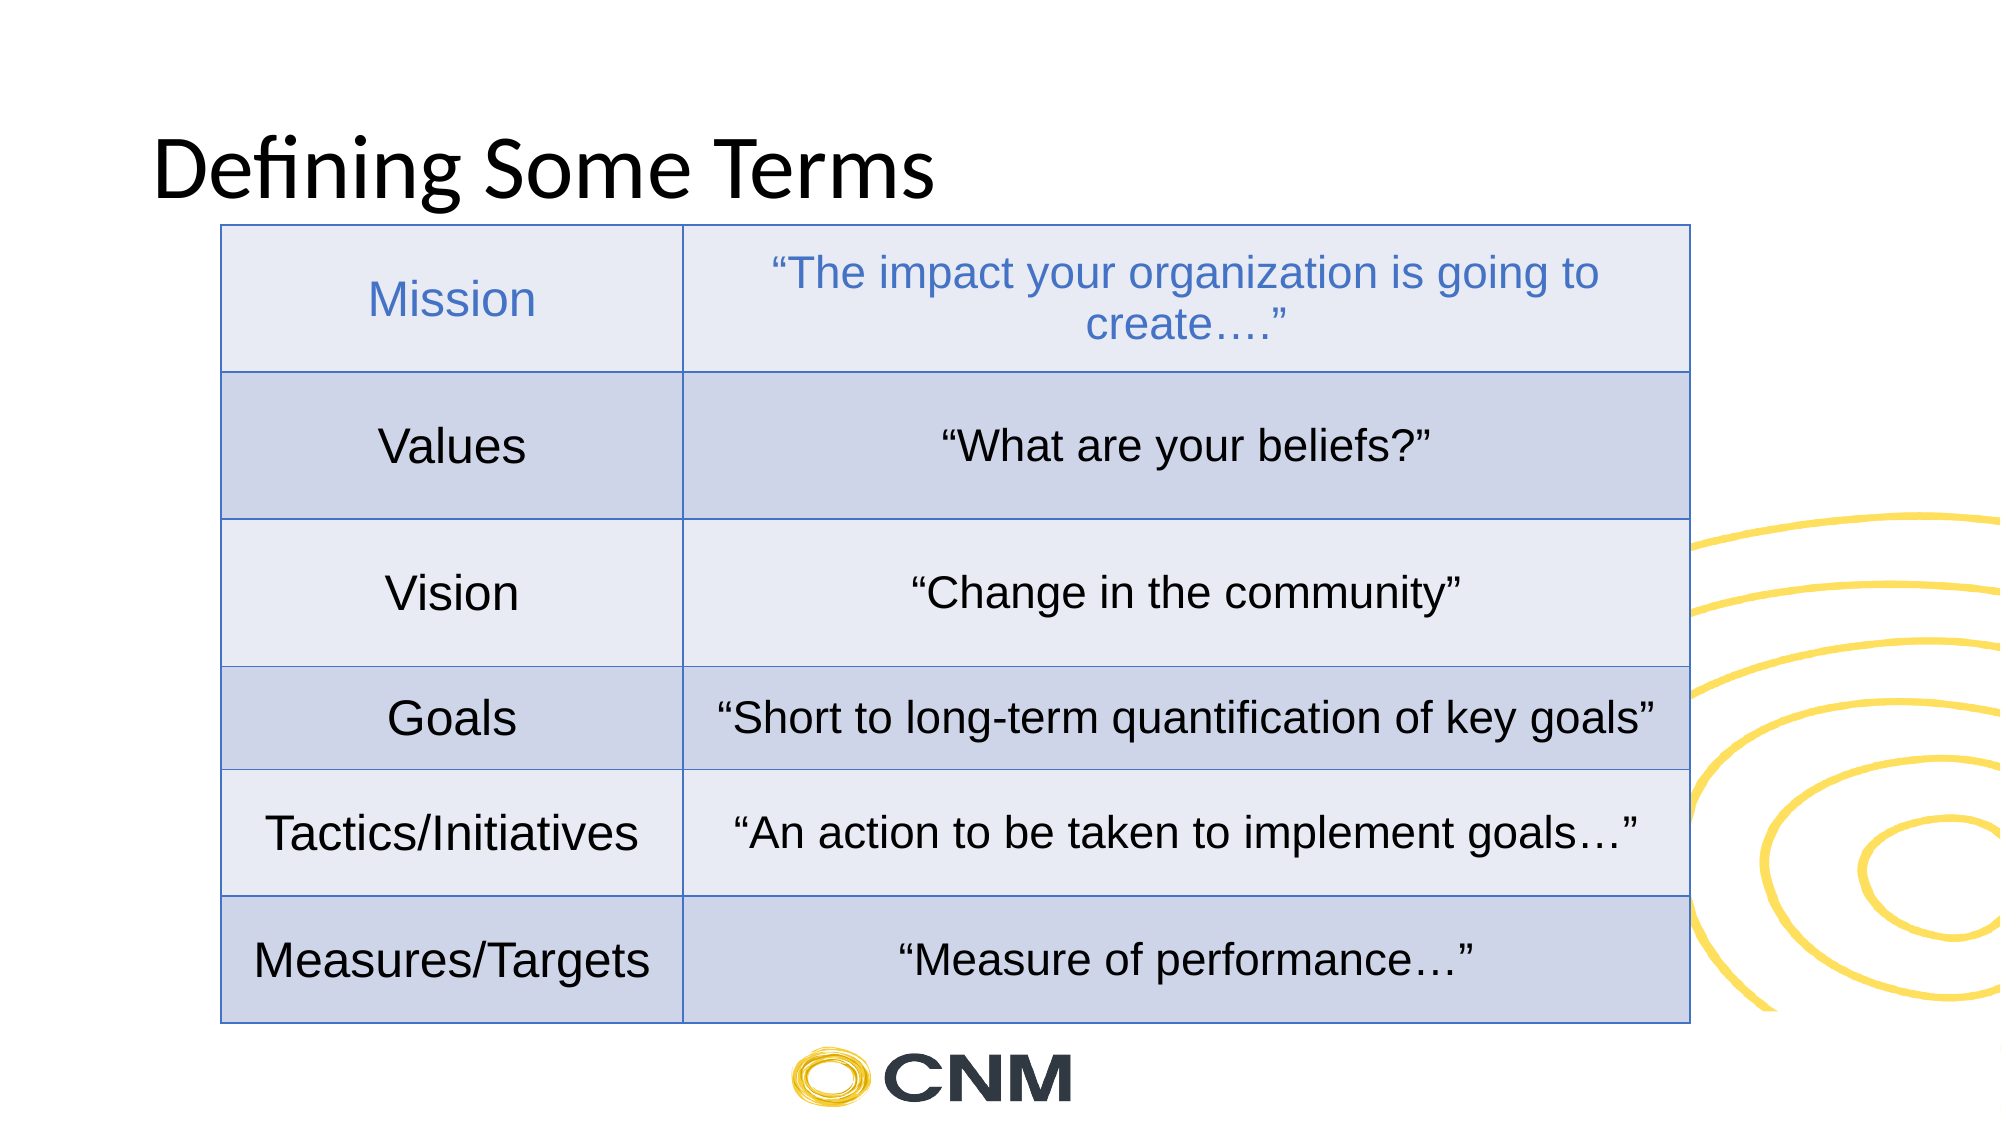

# Defining Some Terms
| Mission | “The impact your organization is going to create….” |
| --- | --- |
| Values | “What are your beliefs?” |
| Vision | “Change in the community” |
| Goals | “Short to long-term quantification of key goals” |
| Tactics/Initiatives | “An action to be taken to implement goals…” |
| Measures/Targets | “Measure of performance…” |